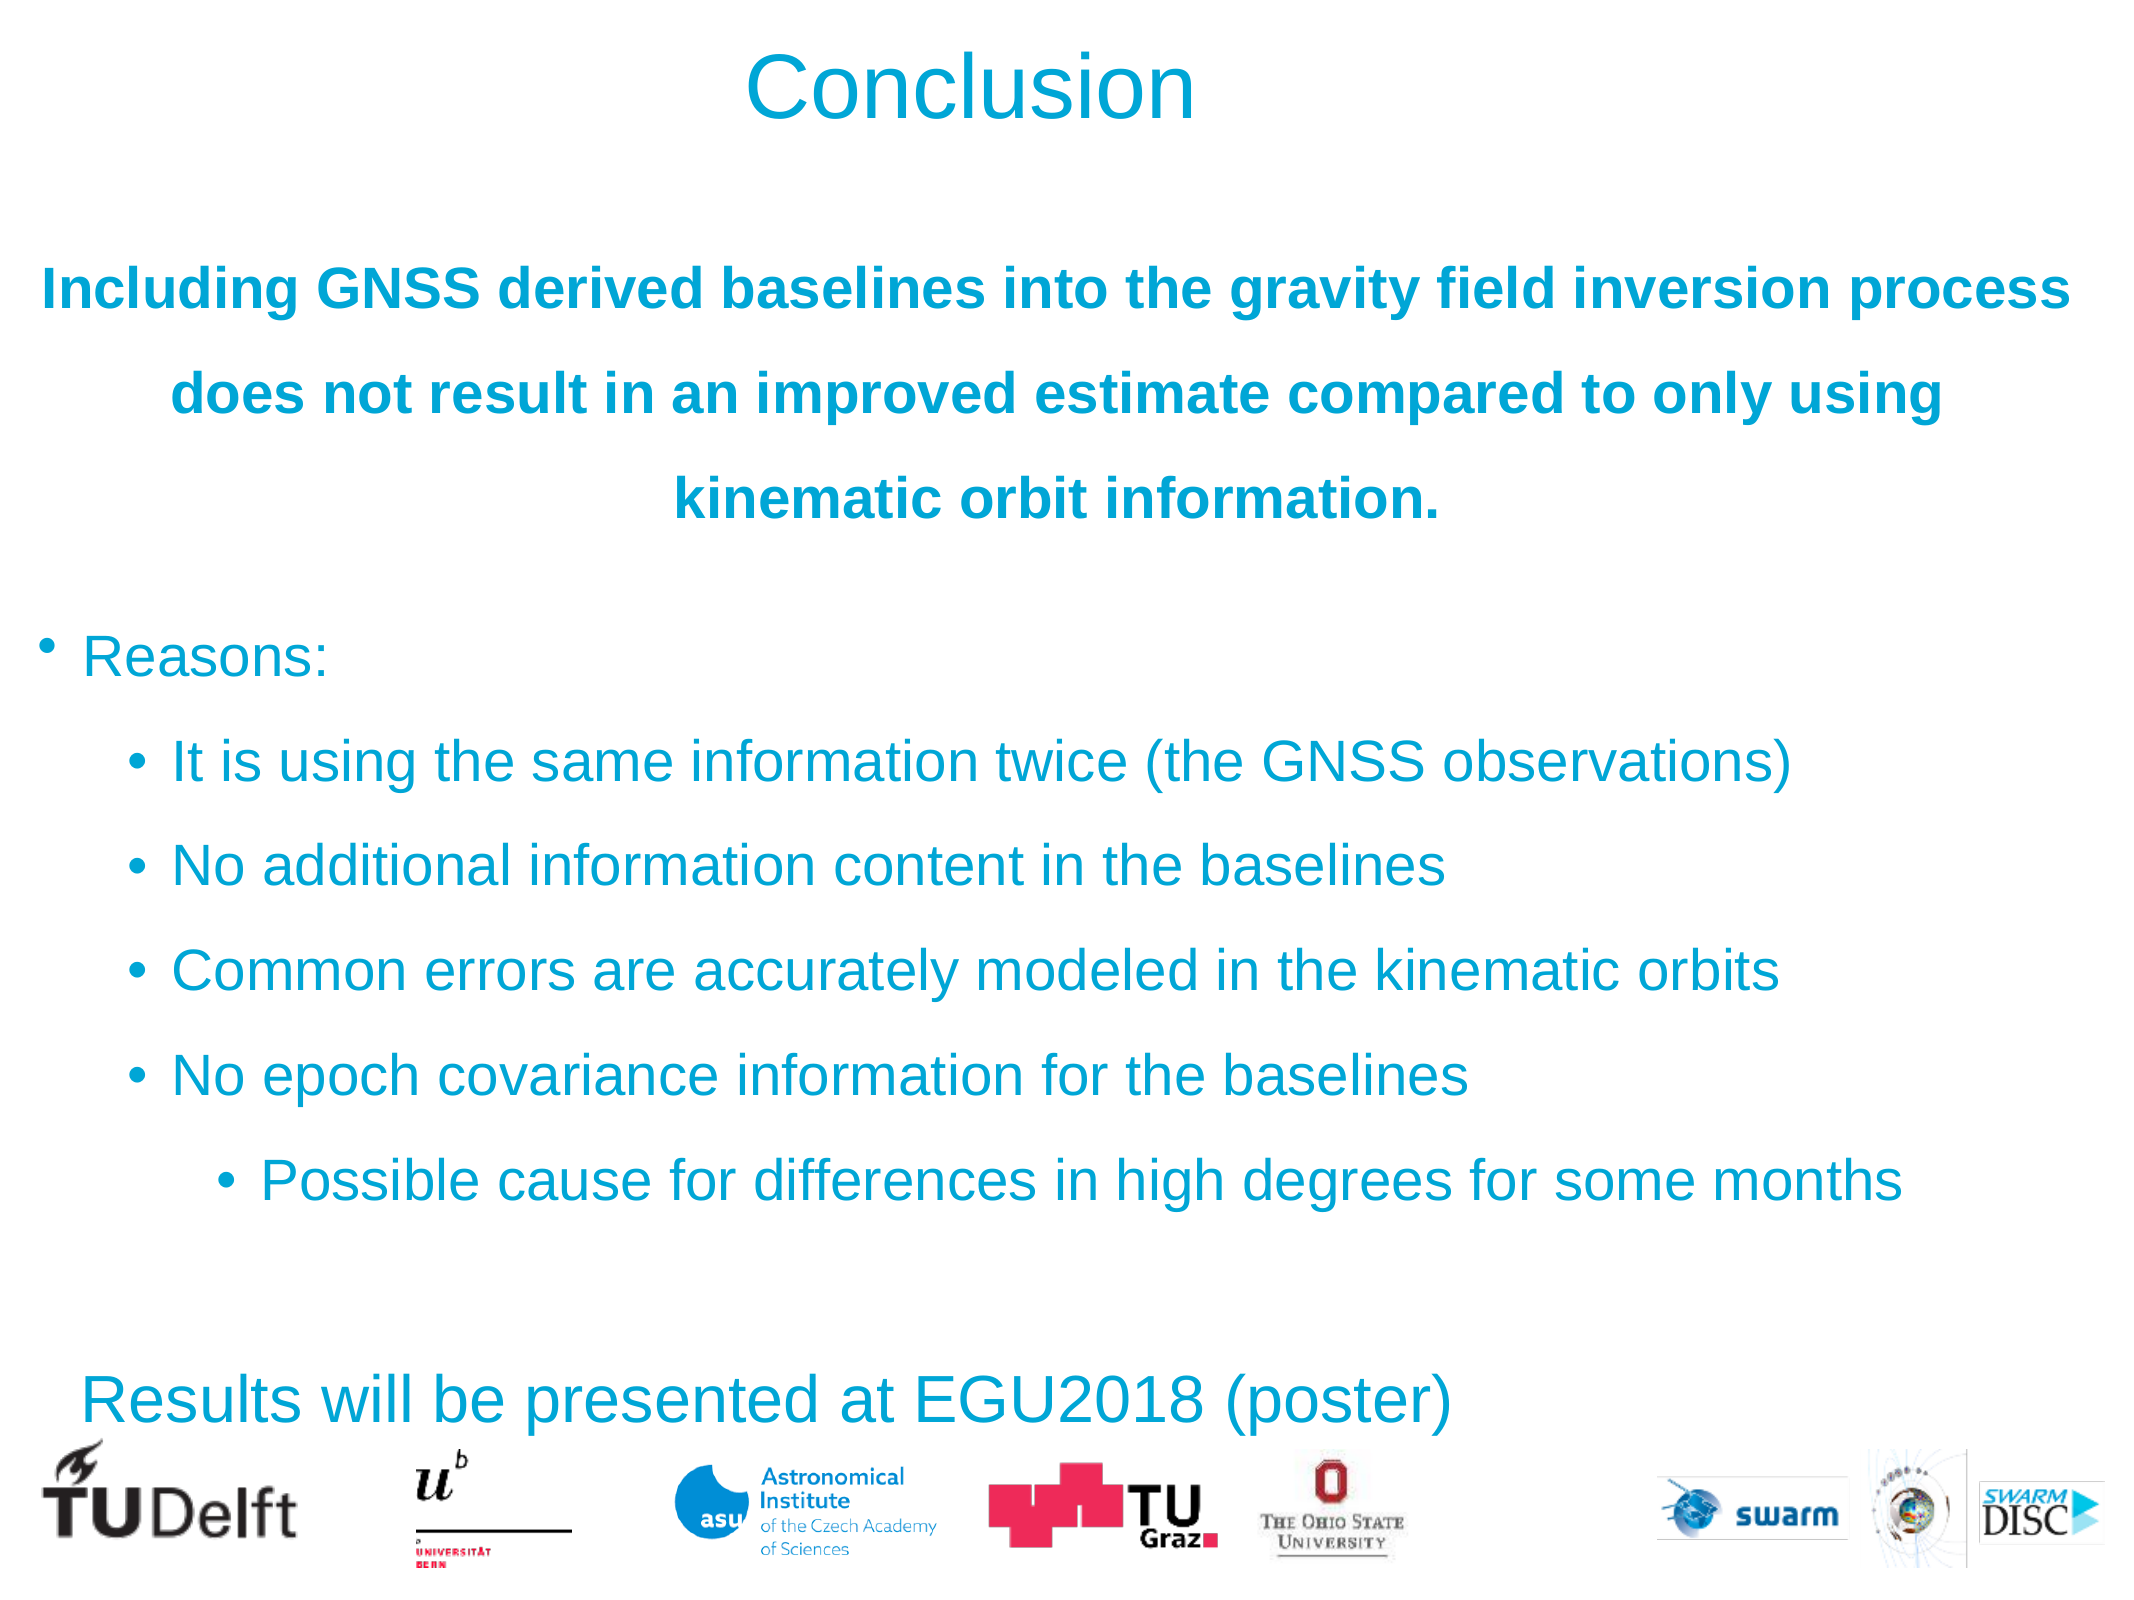

Conclusion

Including GNSS derived baselines into the gravity field inversion process does not result in an improved estimate compared to only using kinematic orbit information.

Reasons:
It is using the same information twice (the GNSS observations)
No additional information content in the baselines
Common errors are accurately modeled in the kinematic orbits
No epoch covariance information for the baselines
Possible cause for differences in high degrees for some months

Results will be presented at EGU2018 (poster)